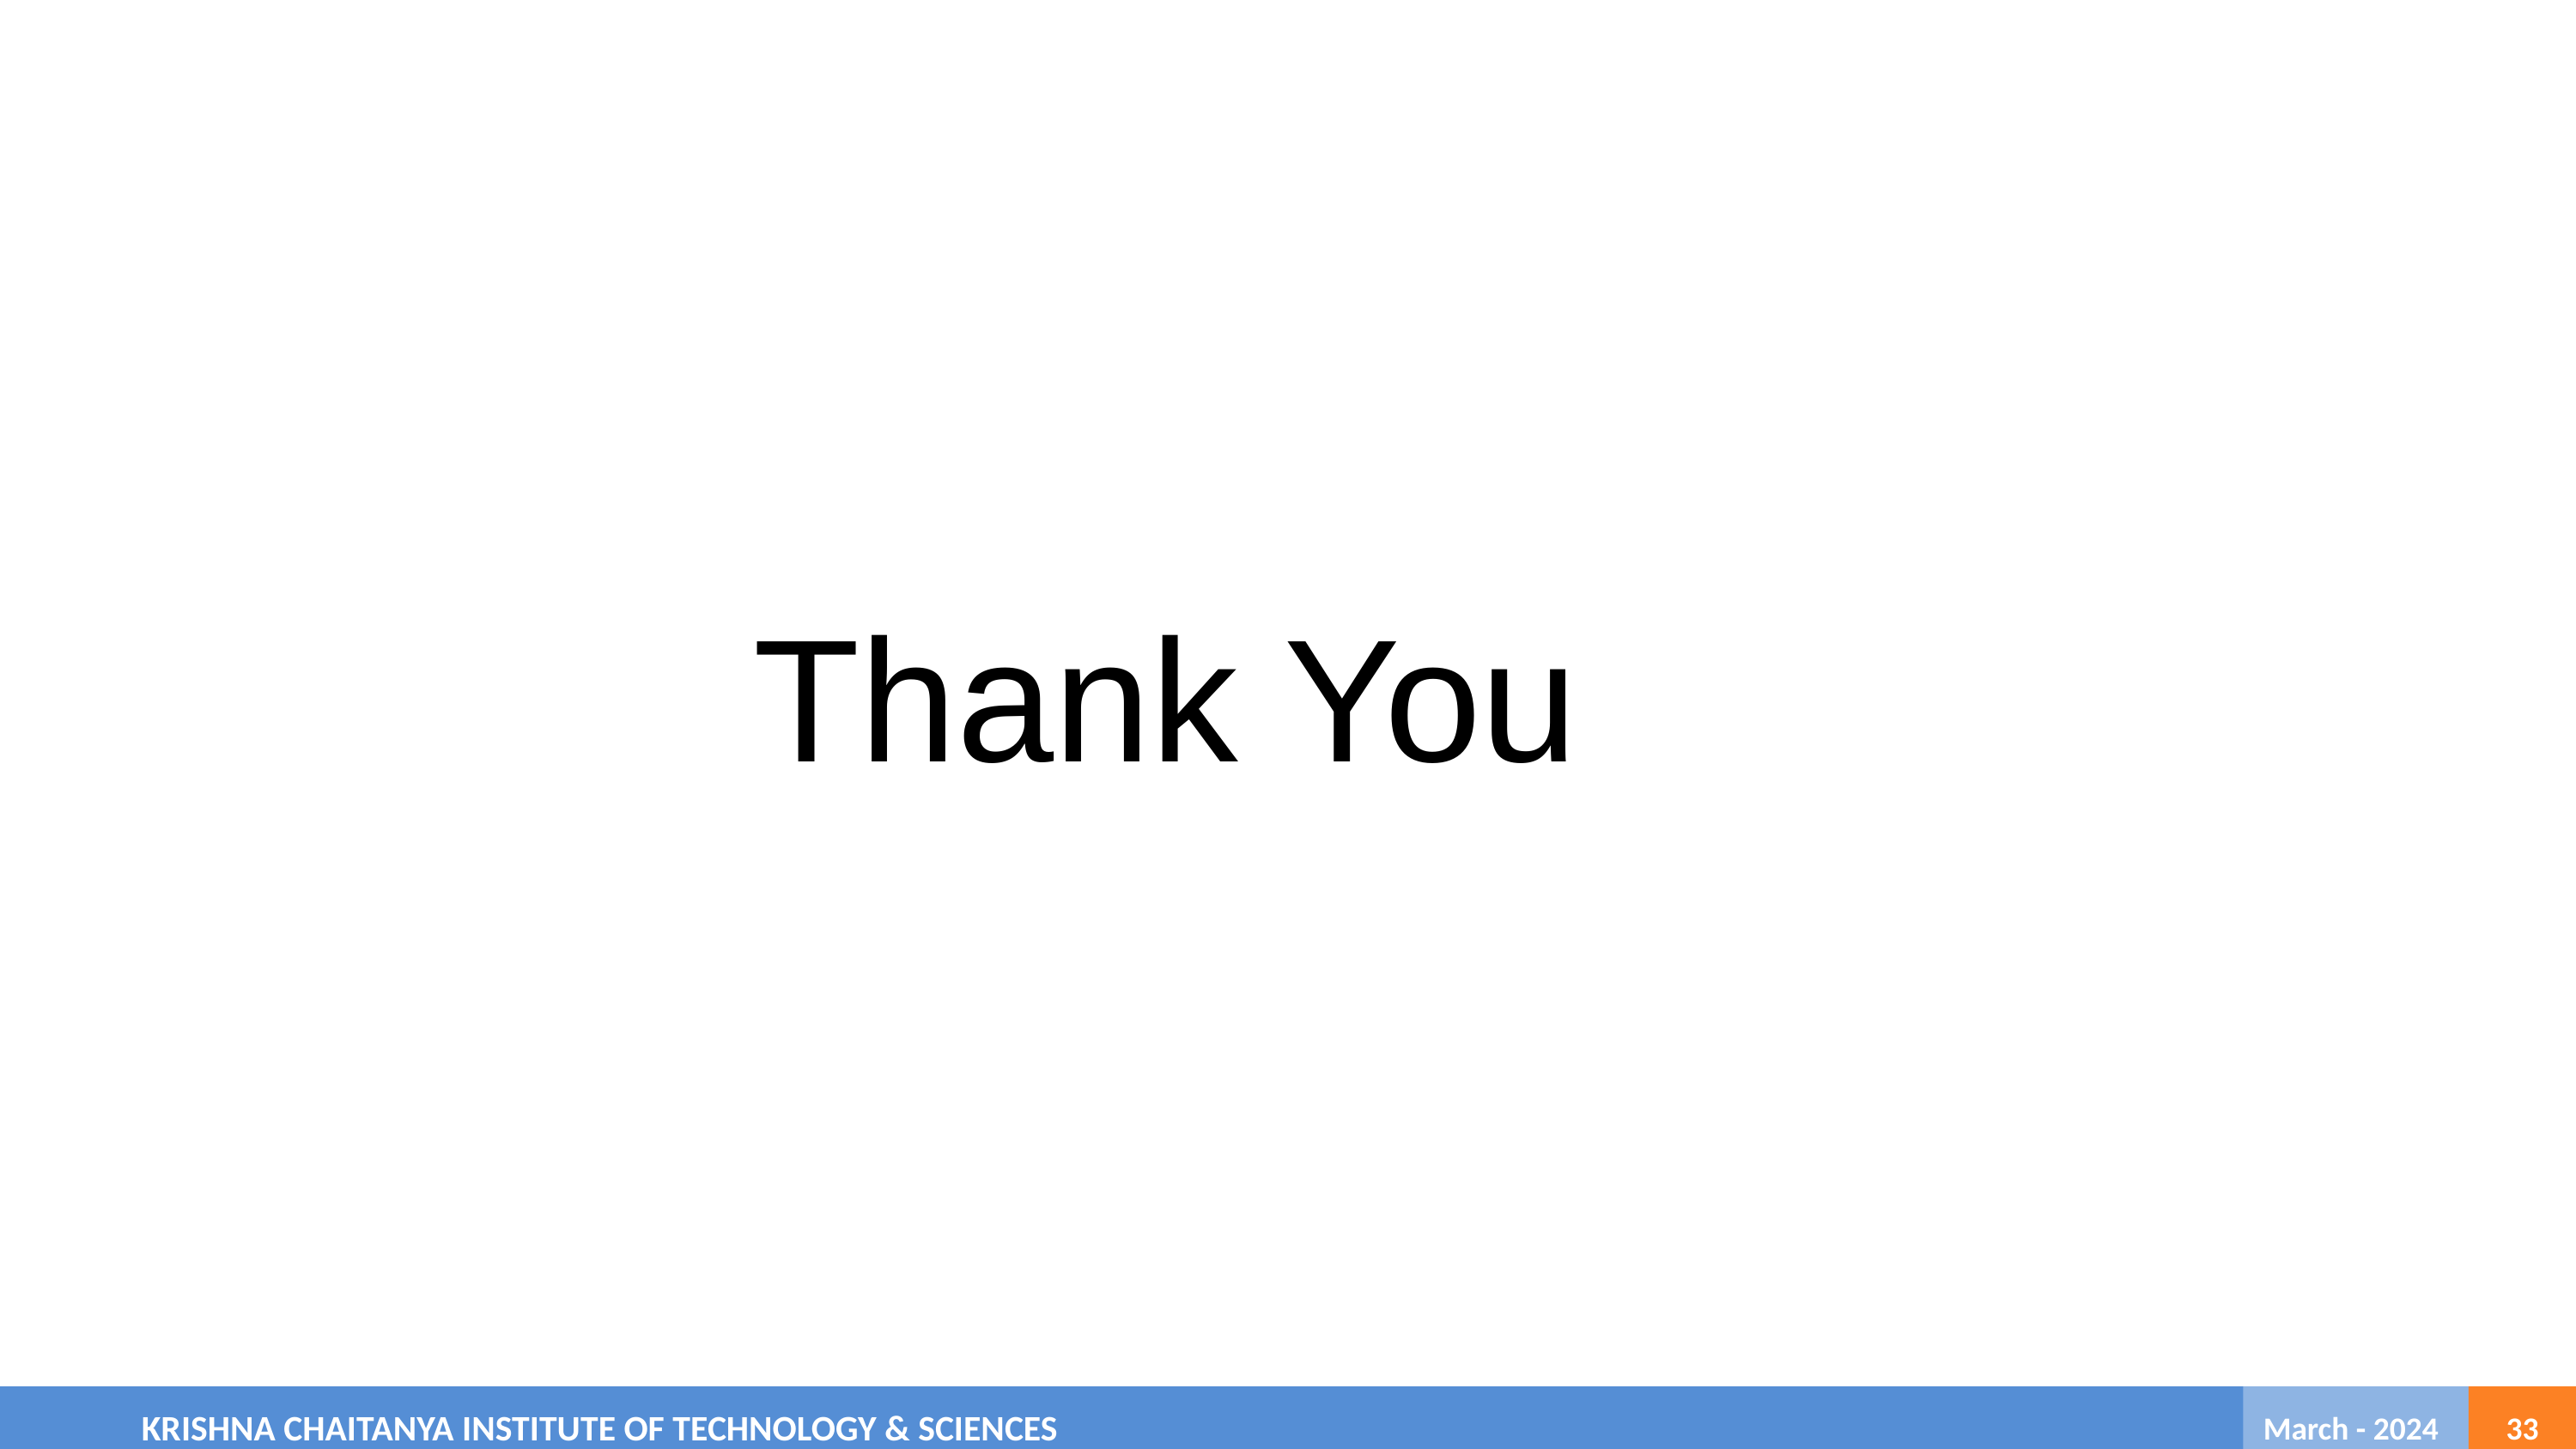

Thank You
	KRISHNA CHAITANYA INSTITUTE OF TECHNOLOGY & SCIENCES
 March - 2024
33